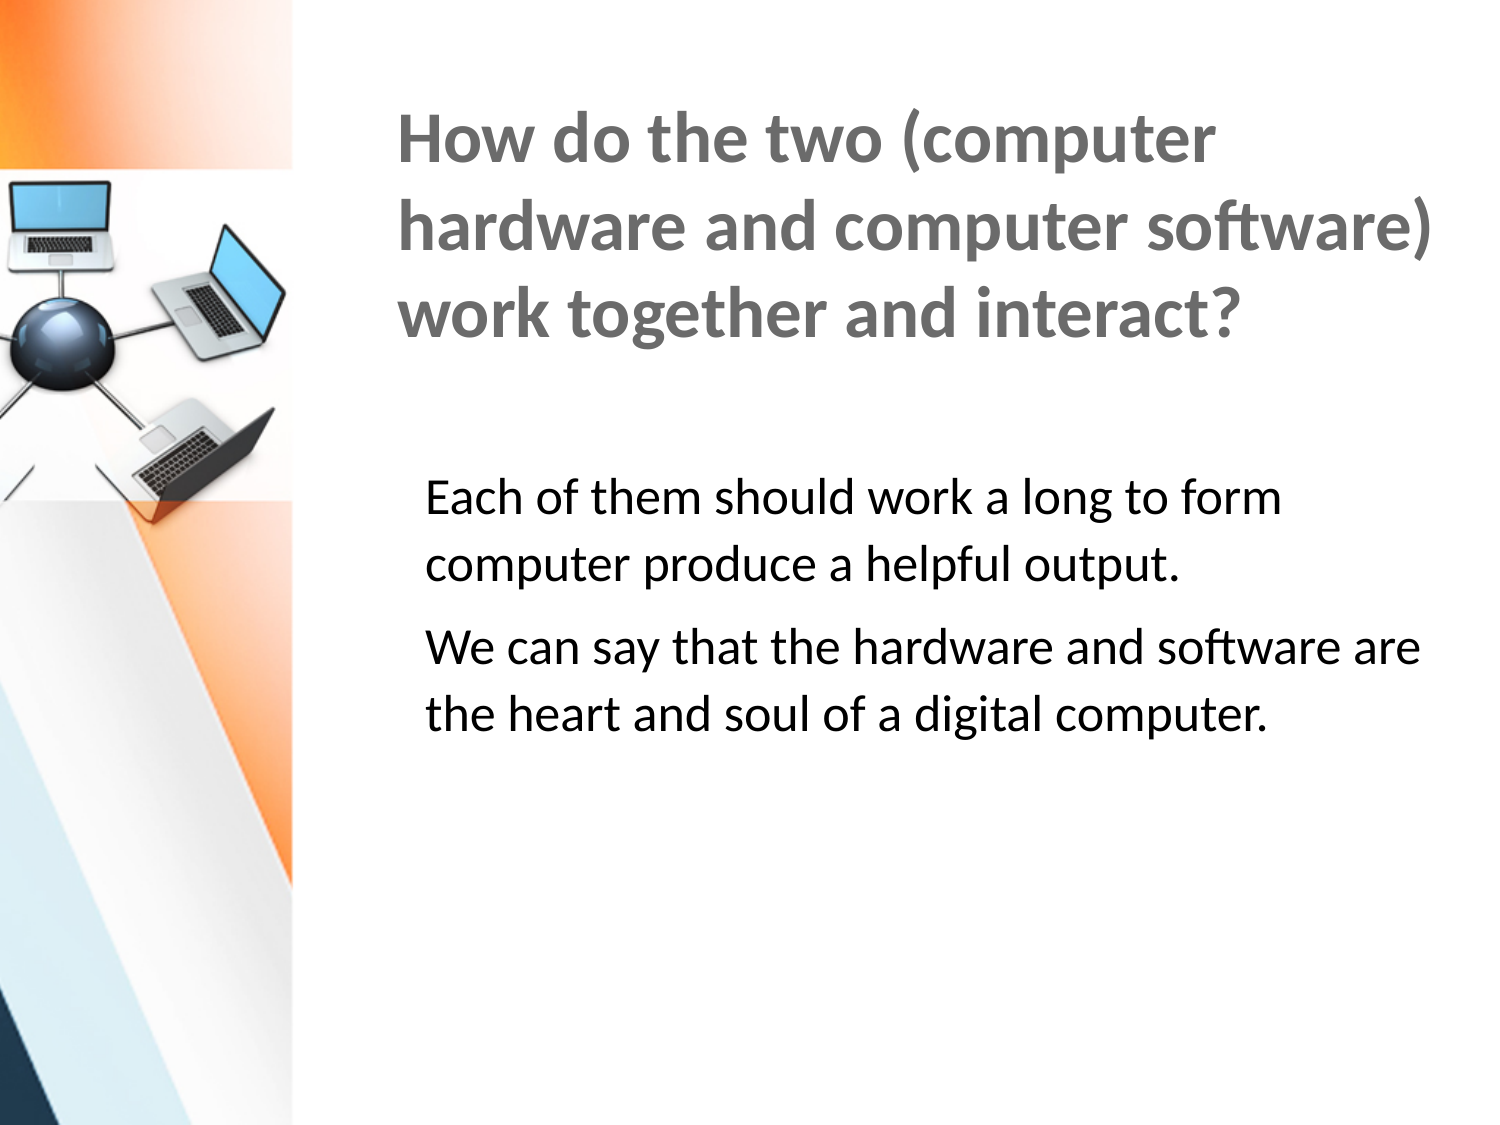

# How do the two (computer hardware and computer software) work together and interact?
Each of them should work a long to form computer produce a helpful output.
We can say that the hardware and software are the heart and soul of a digital computer.